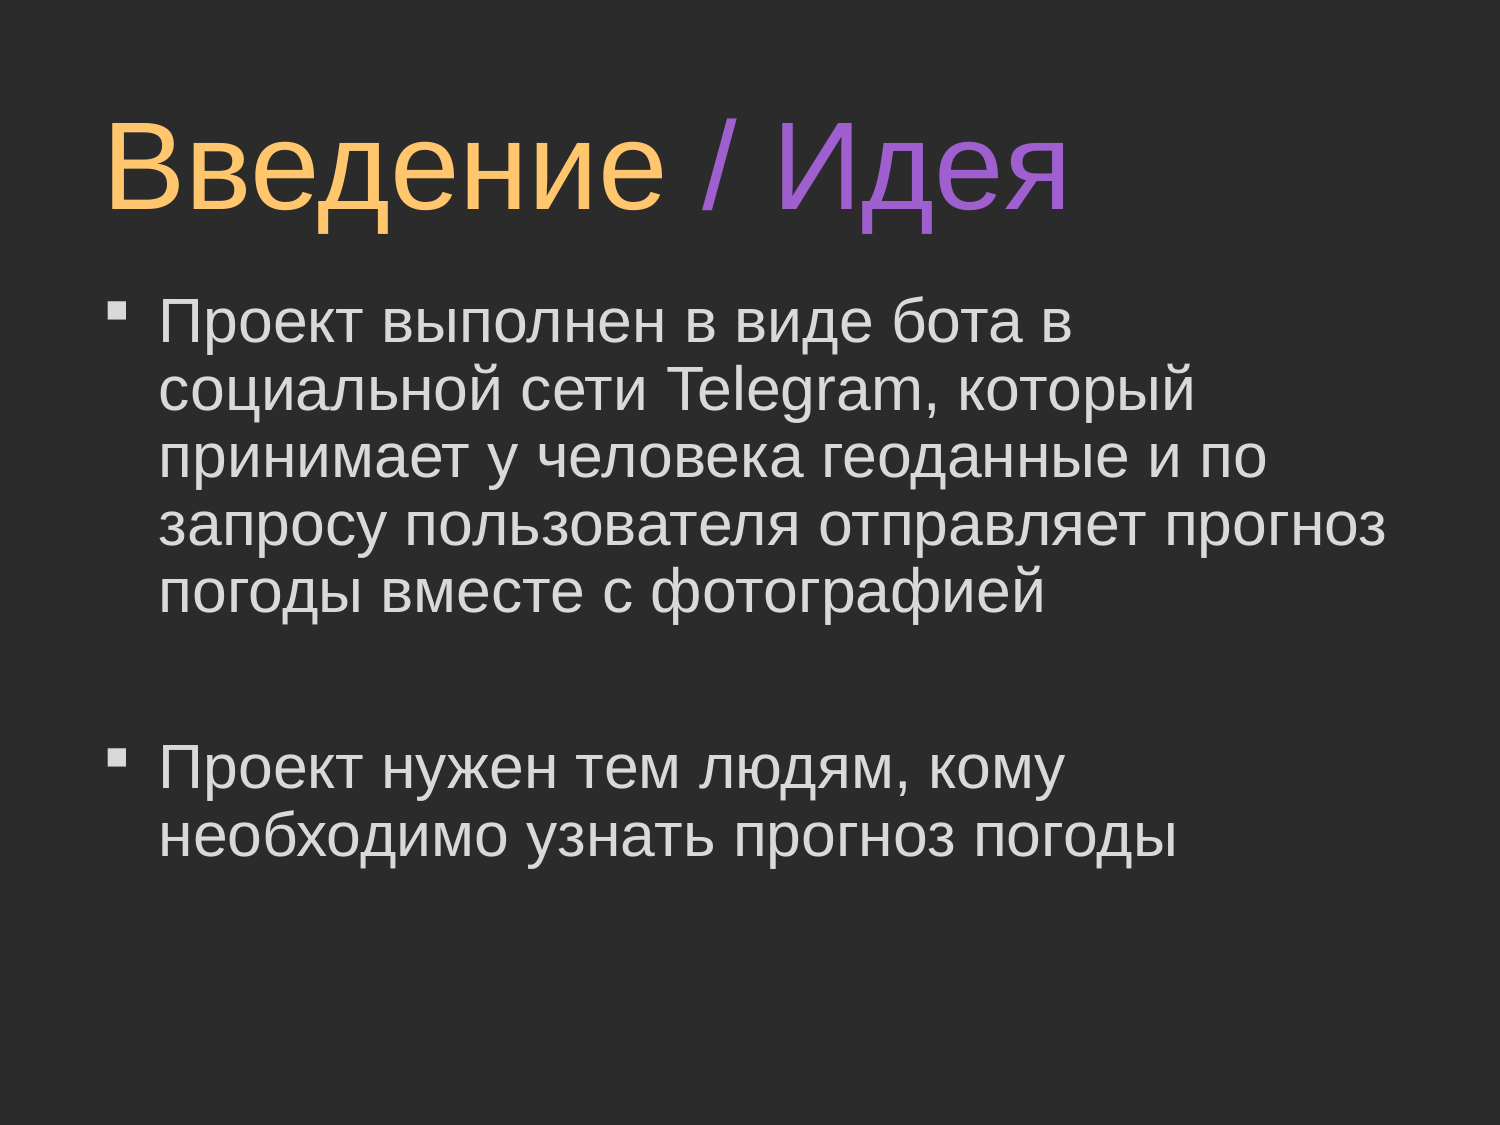

# Введение / Идея
Проект выполнен в виде бота в социальной сети Telegram, который принимает у человека геоданные и по запросу пользователя отправляет прогноз погоды вместе с фотографией

Проект нужен тем людям, кому необходимо узнать прогноз погоды